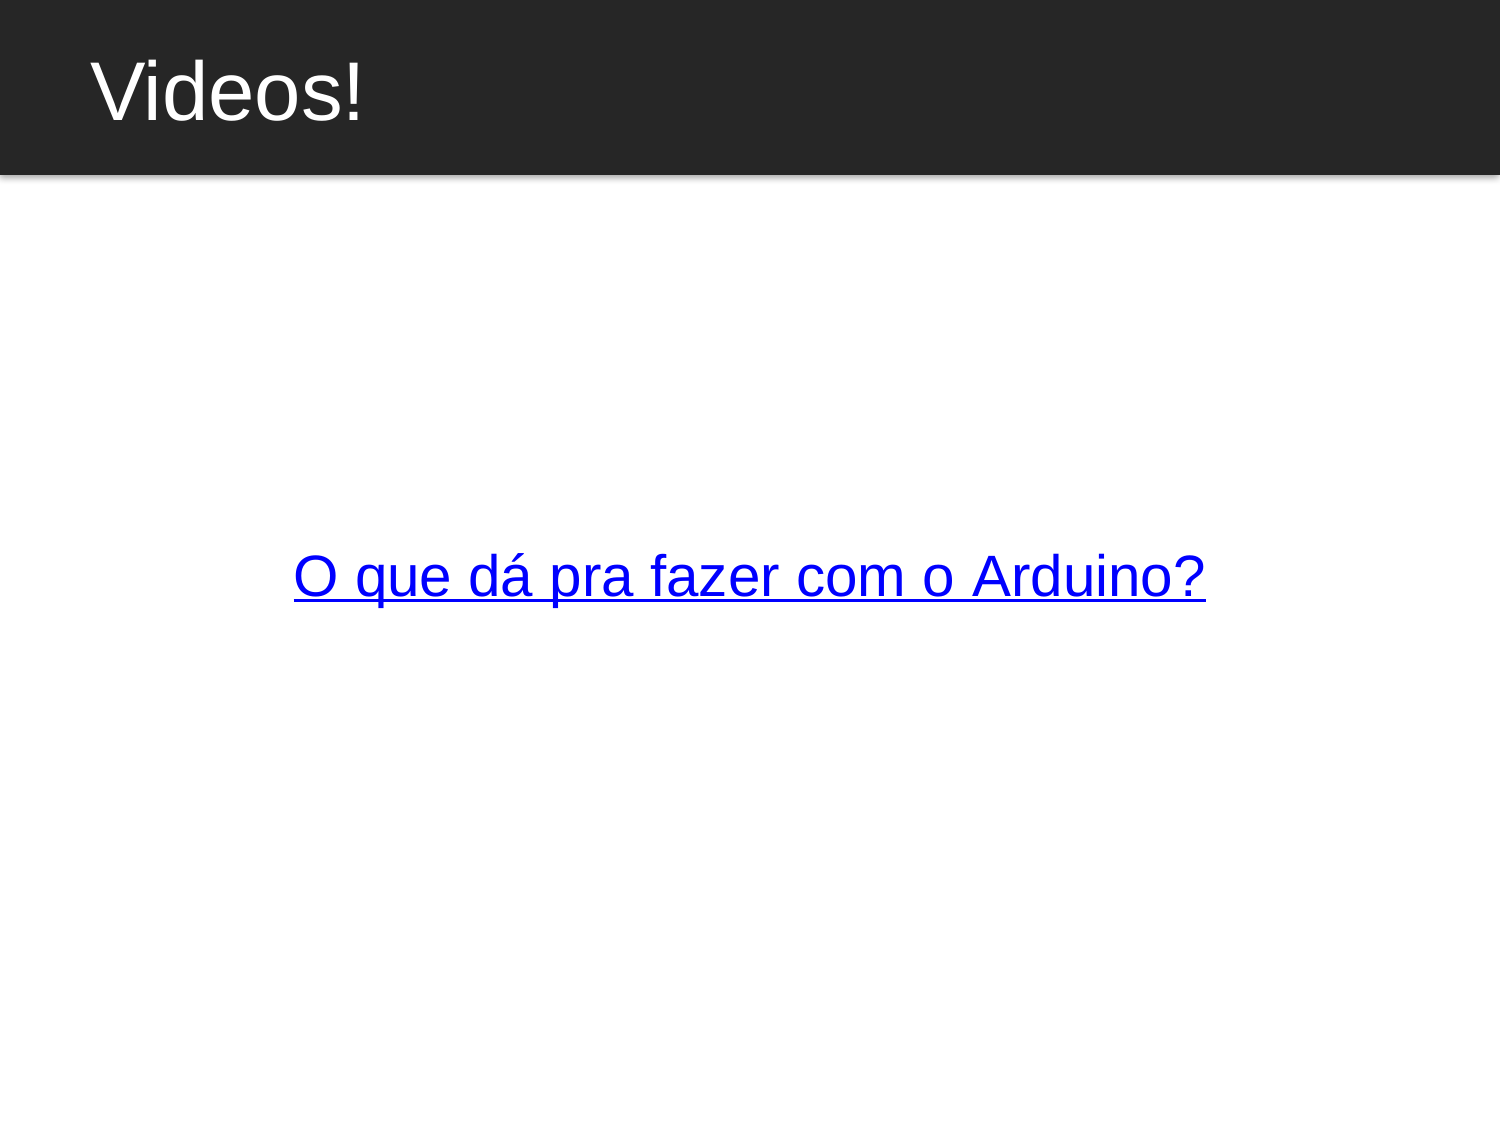

# Videos!
O que dá pra fazer com o Arduino?